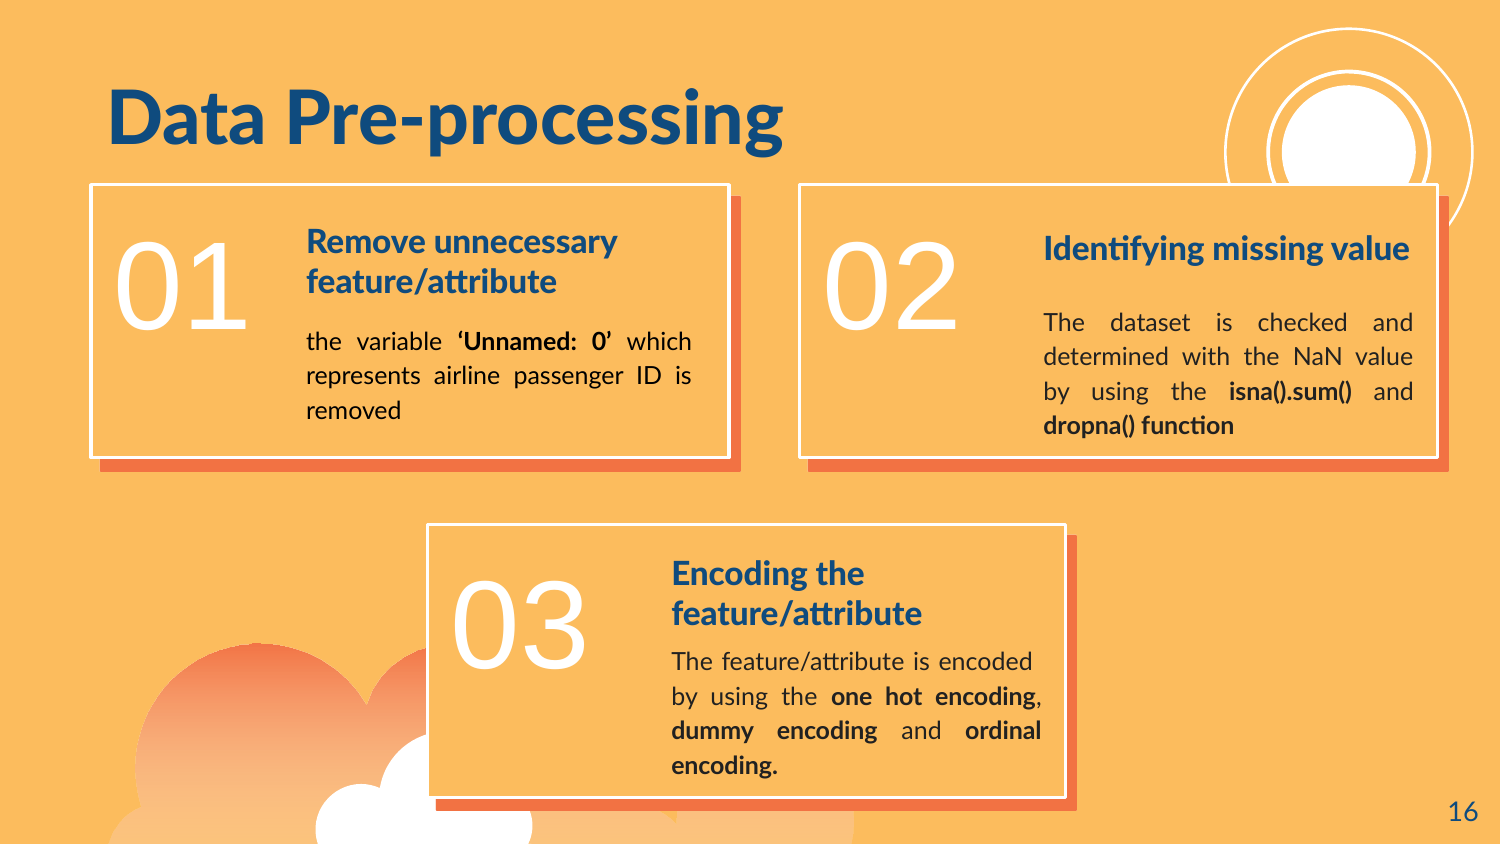

# Data Pre-processing

01
02
Remove unnecessary feature/attribute
Identifying missing value
The dataset is checked and determined with the NaN value by using the isna().sum() and dropna() function

the variable ‘Unnamed: 0’ which represents airline passenger ID is removed

03
Encoding the feature/attribute
The feature/attribute is encoded  by using the one hot encoding, dummy encoding and ordinal encoding.

16